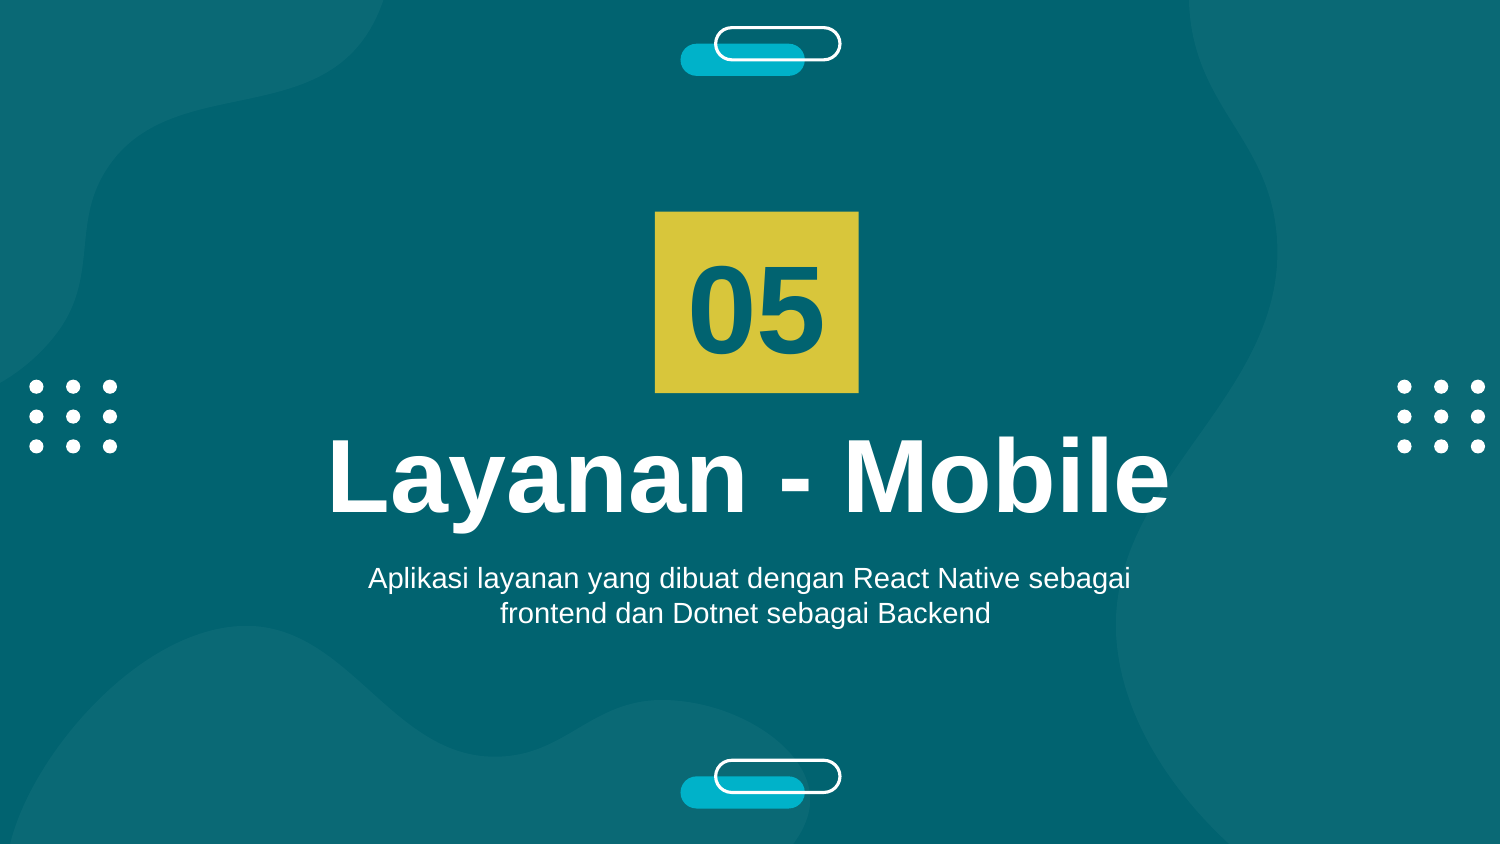

05
# Layanan - Mobile
Aplikasi layanan yang dibuat dengan React Native sebagai frontend dan Dotnet sebagai Backend